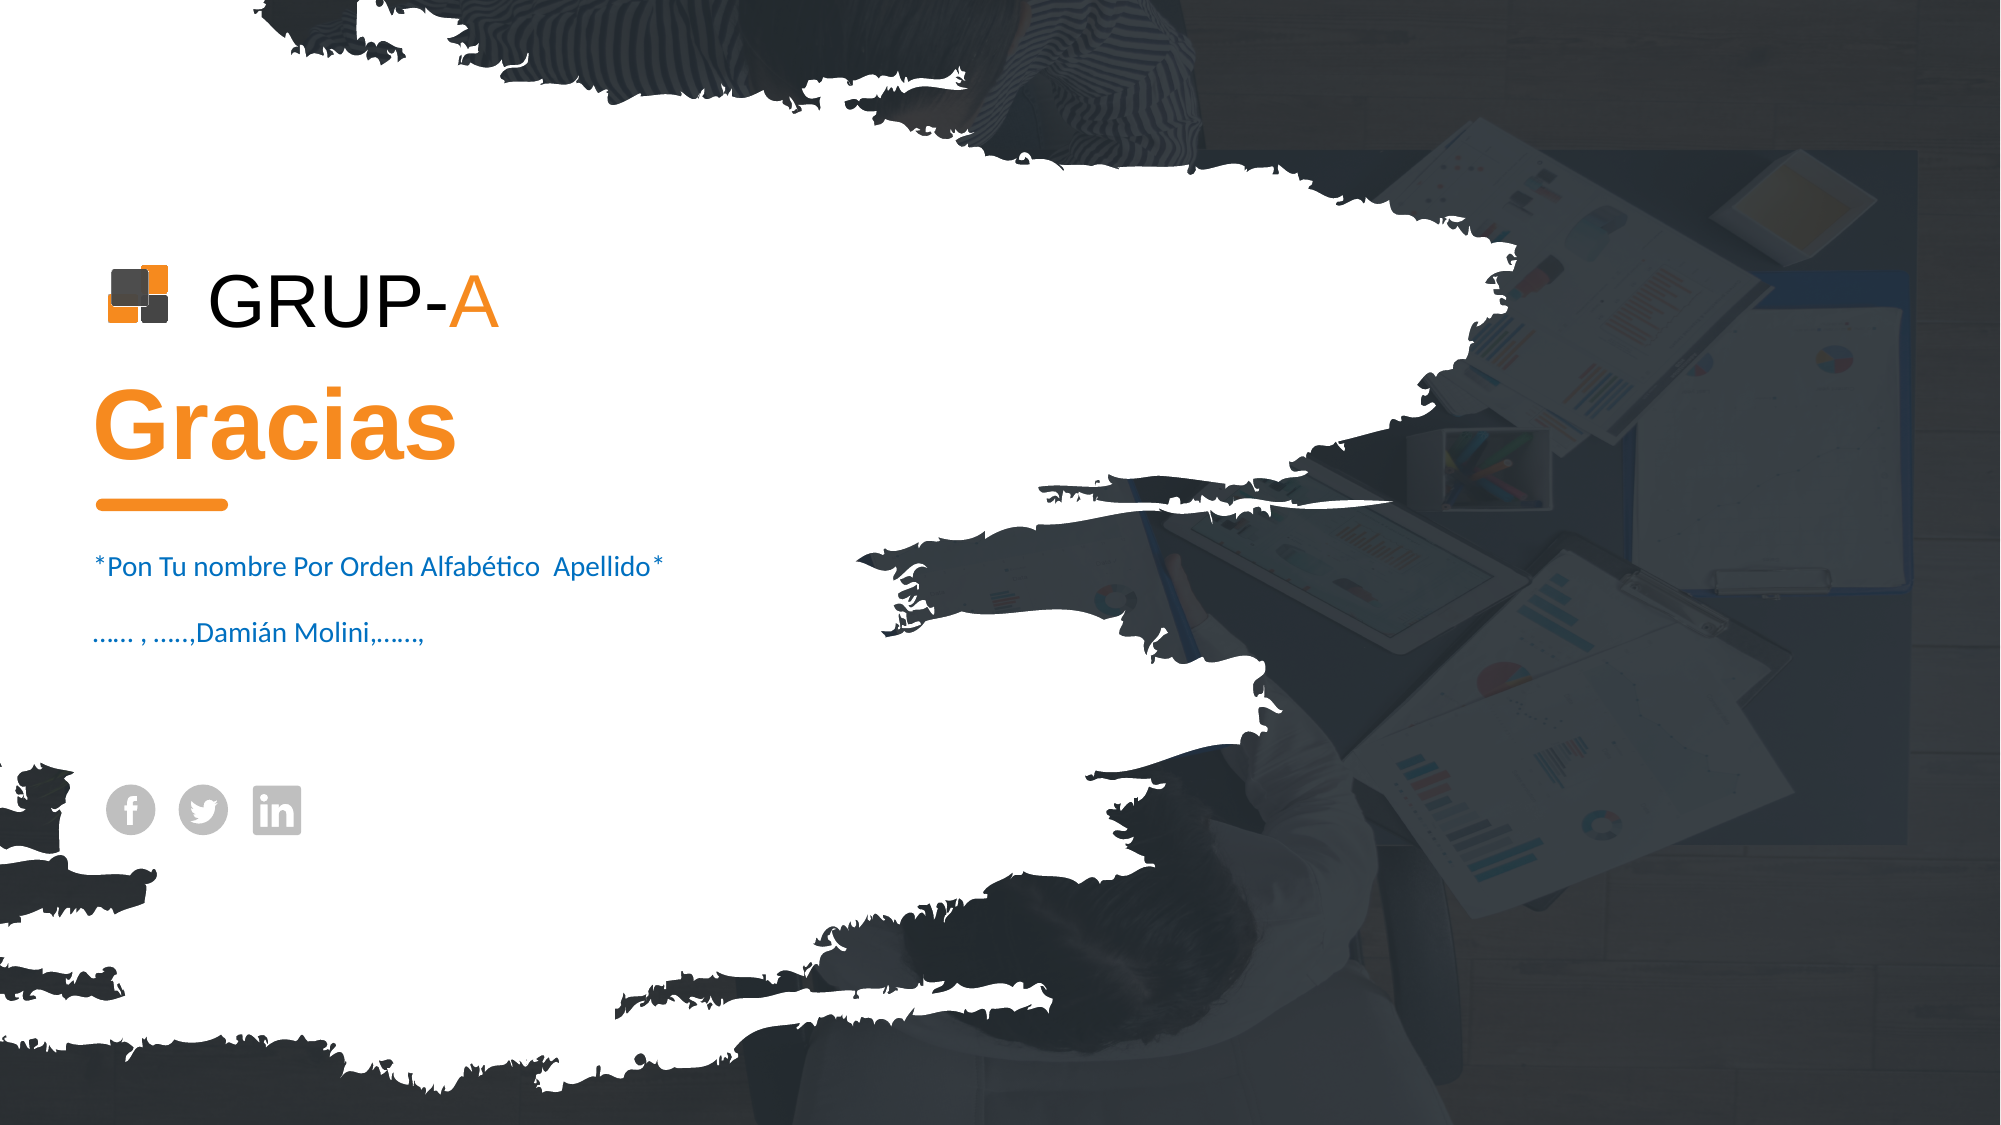

GRUP-A
Gracias
*Pon Tu nombre Por Orden Alfabético  Apellido*
…… , …..,Damián Molini,……,